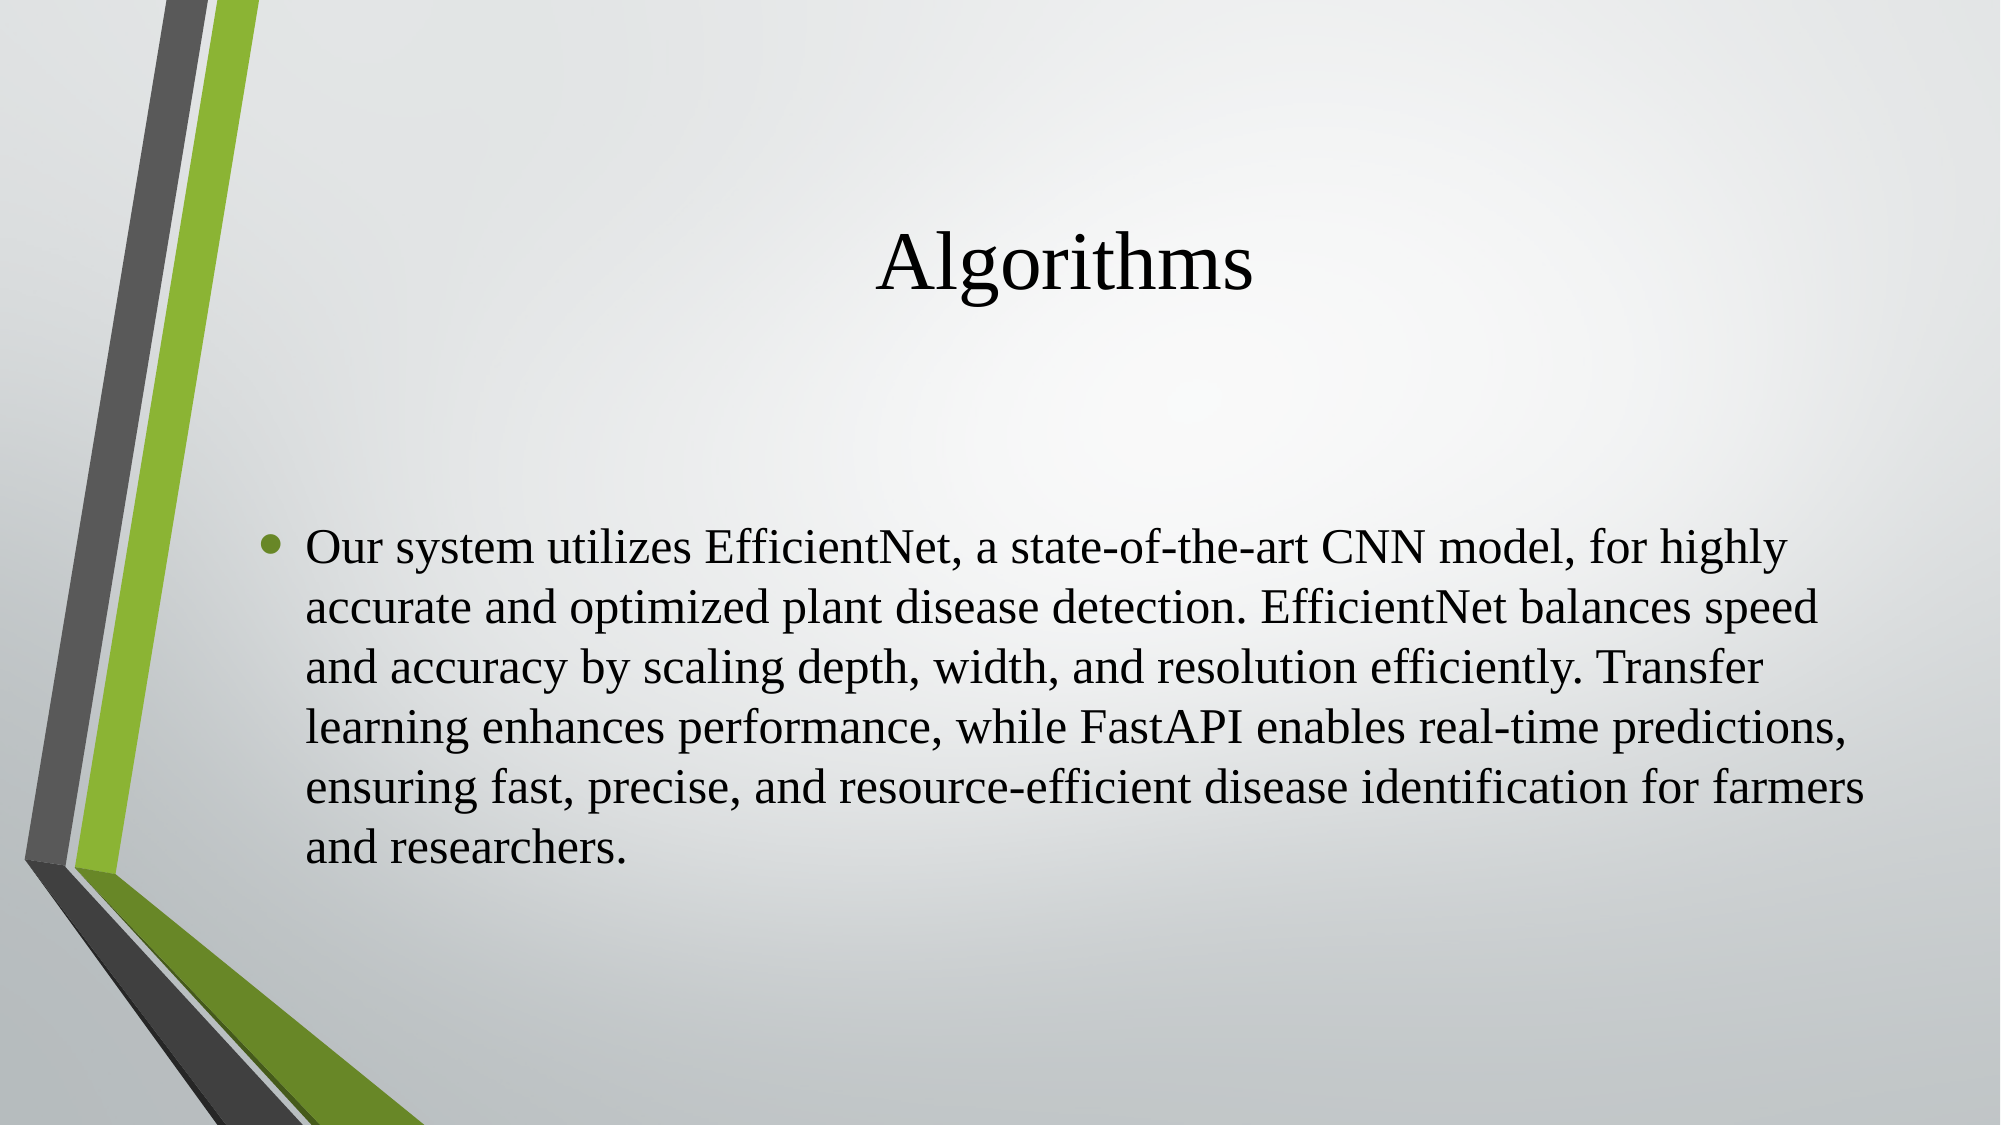

# Algorithms
Our system utilizes EfficientNet, a state-of-the-art CNN model, for highly accurate and optimized plant disease detection. EfficientNet balances speed and accuracy by scaling depth, width, and resolution efficiently. Transfer learning enhances performance, while FastAPI enables real-time predictions, ensuring fast, precise, and resource-efficient disease identification for farmers and researchers.